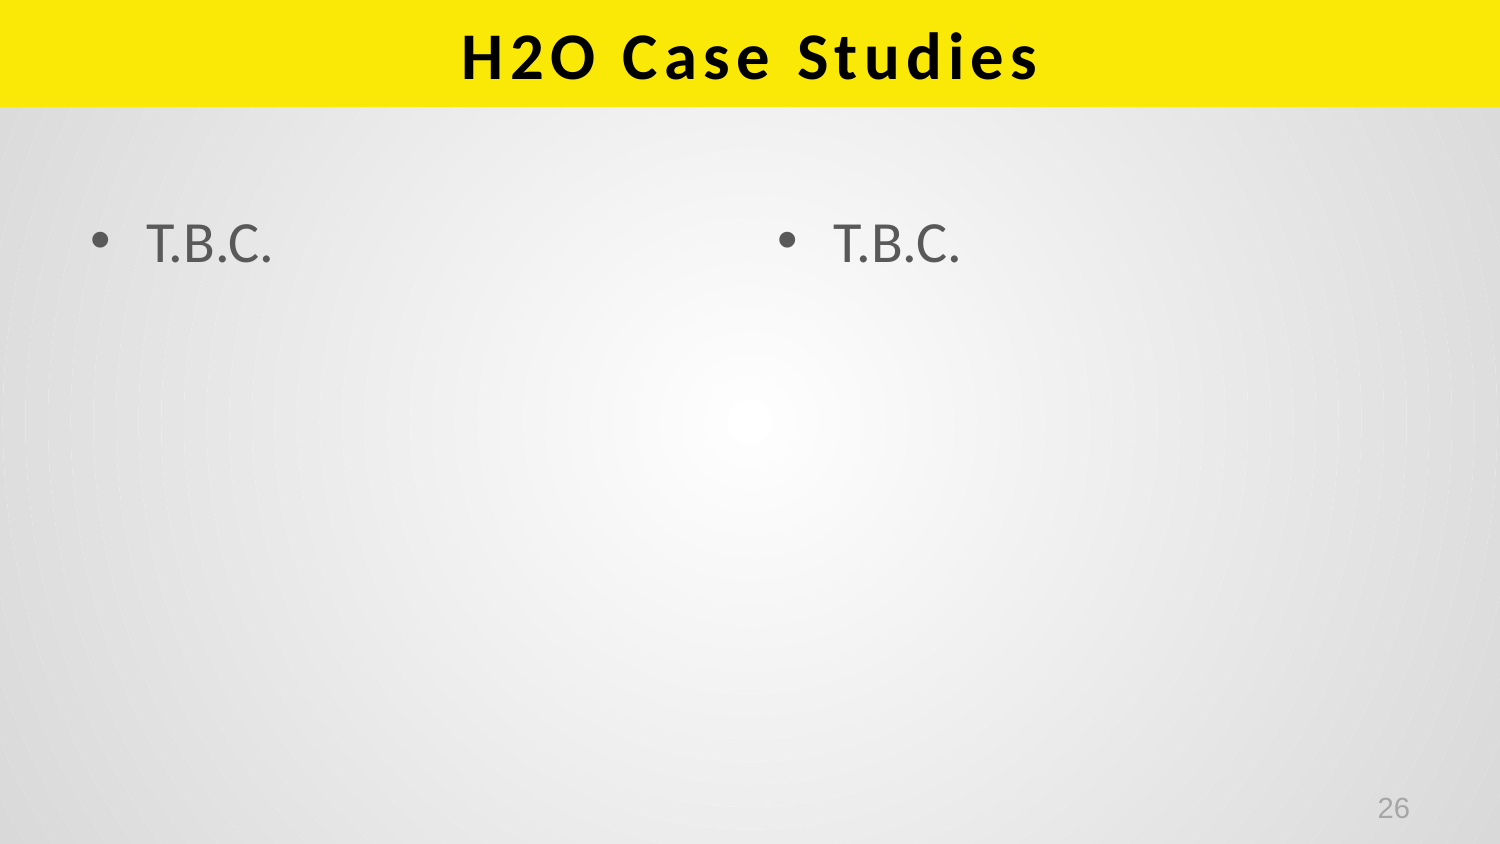

# H2O Case Studies
T.B.C.
T.B.C.
26